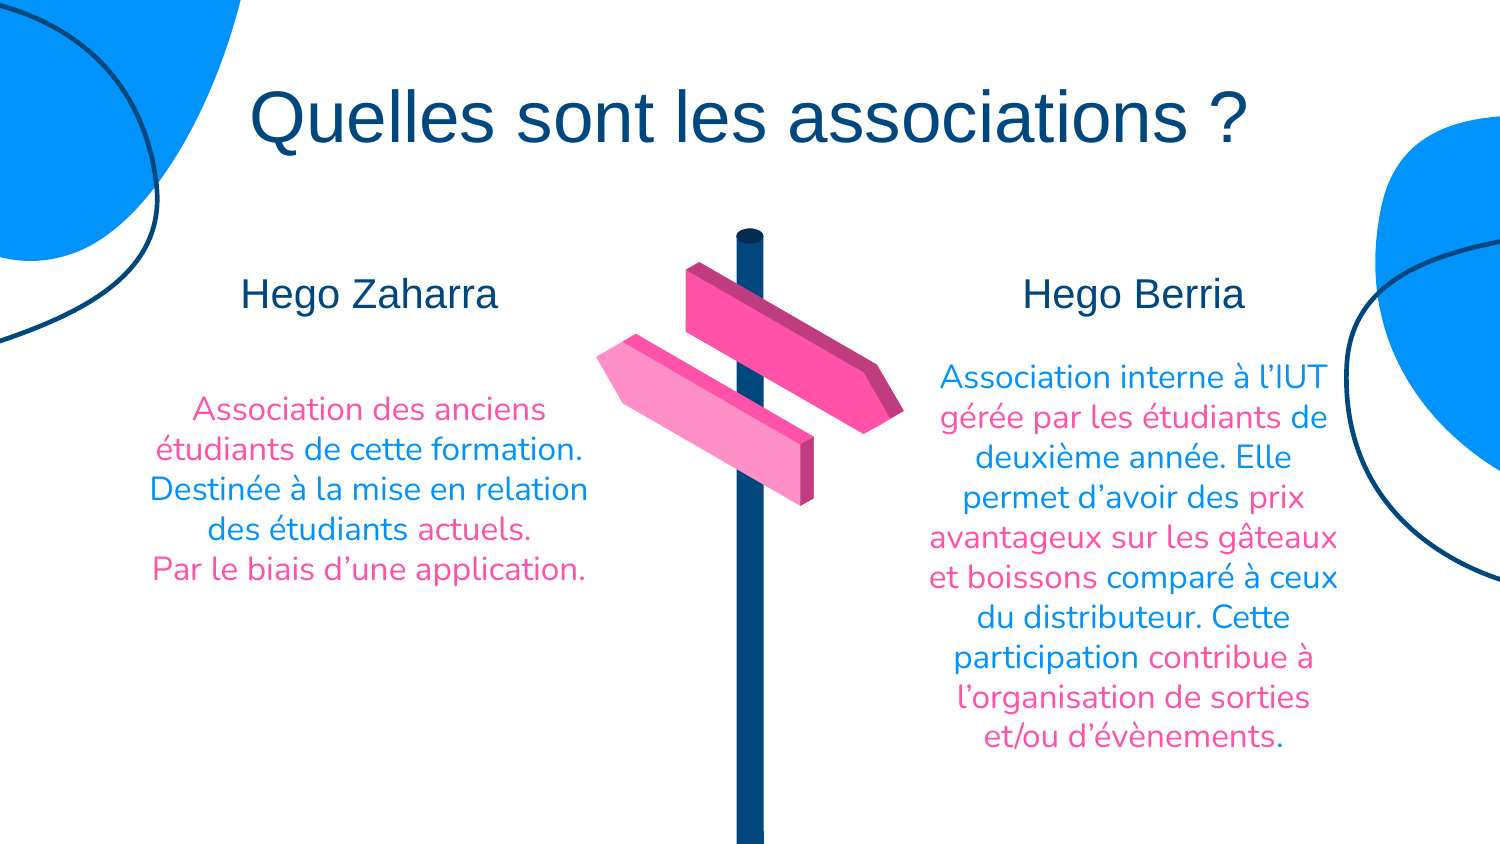

Quelles sont les associations ?

Hego Zaharra
# Hego Berria
Association interne à l’IUT gérée par les étudiants de deuxième année. Elle permet d’avoir des prix avantageux sur les gâteaux et boissons comparé à ceux du distributeur. Cette participation contribue à l’organisation de sorties et/ou d’évènements.
Association des anciens étudiants de cette formation. Destinée à la mise en relation des étudiants actuels.
Par le biais d’une application.